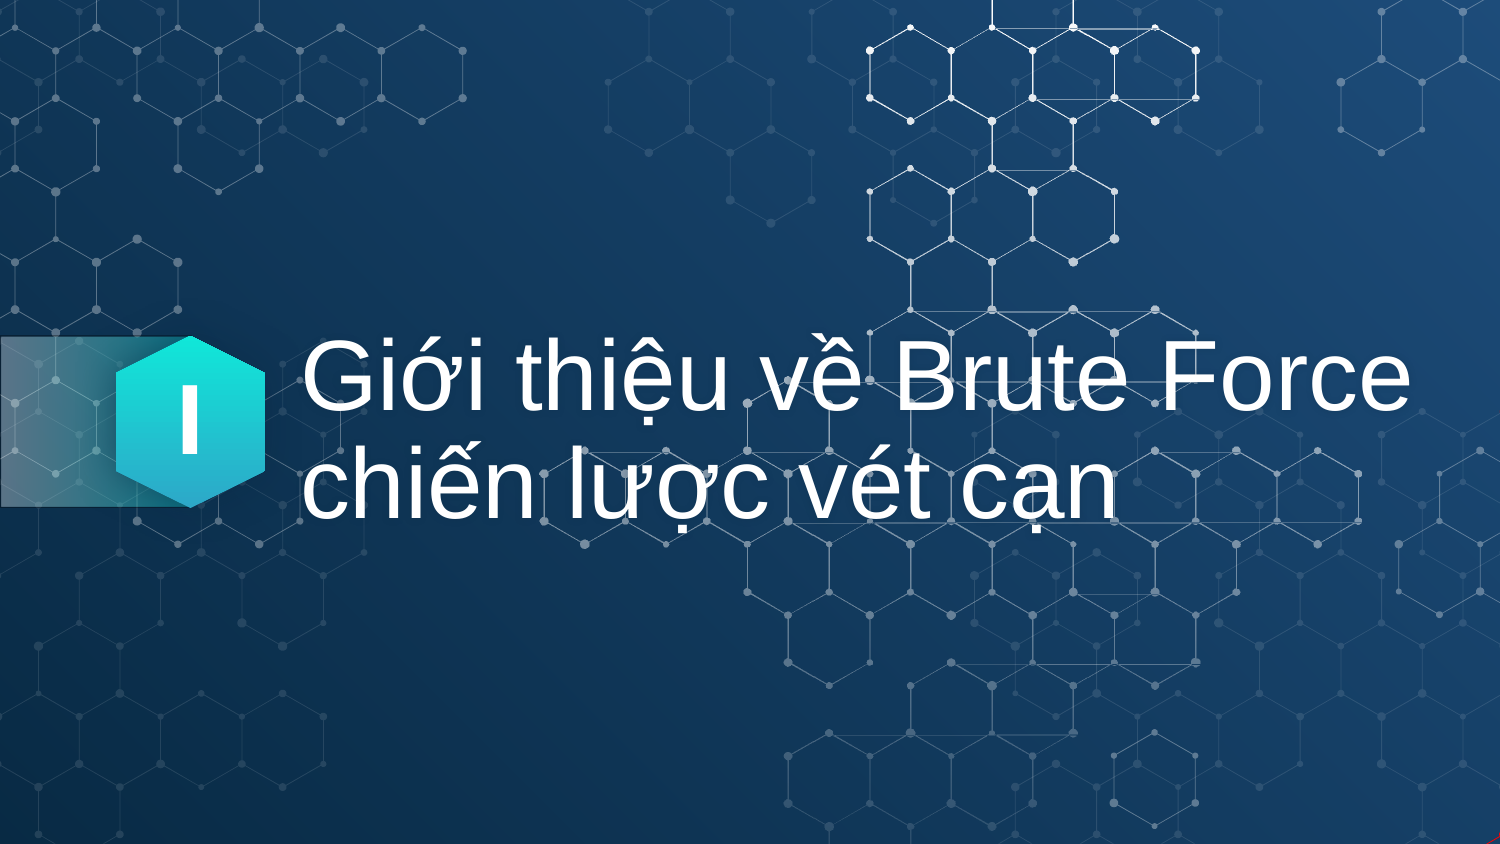

I
# Giới thiệu về Brute Force chiến lược vét cạn